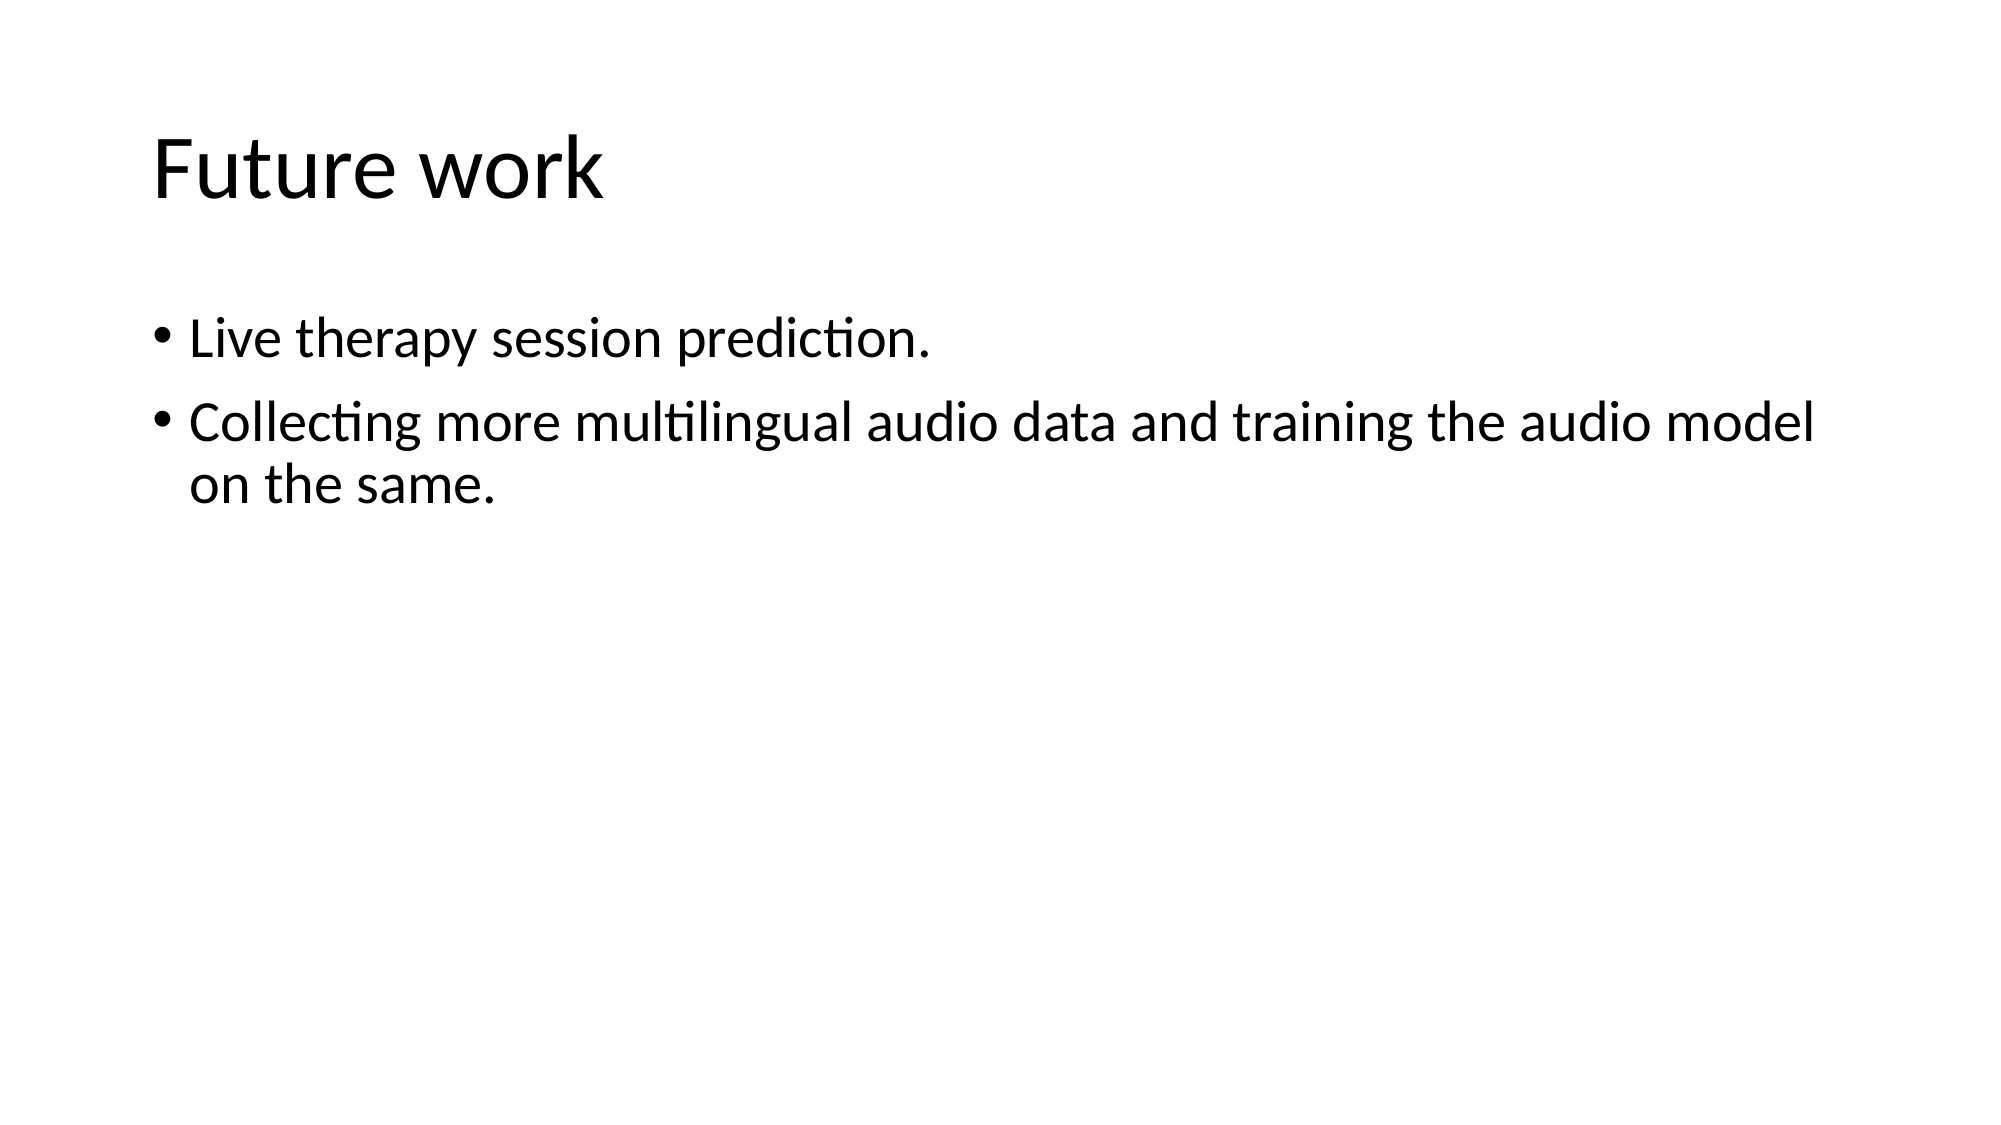

# Future work
Live therapy session prediction.
Collecting more multilingual audio data and training the audio model on the same.